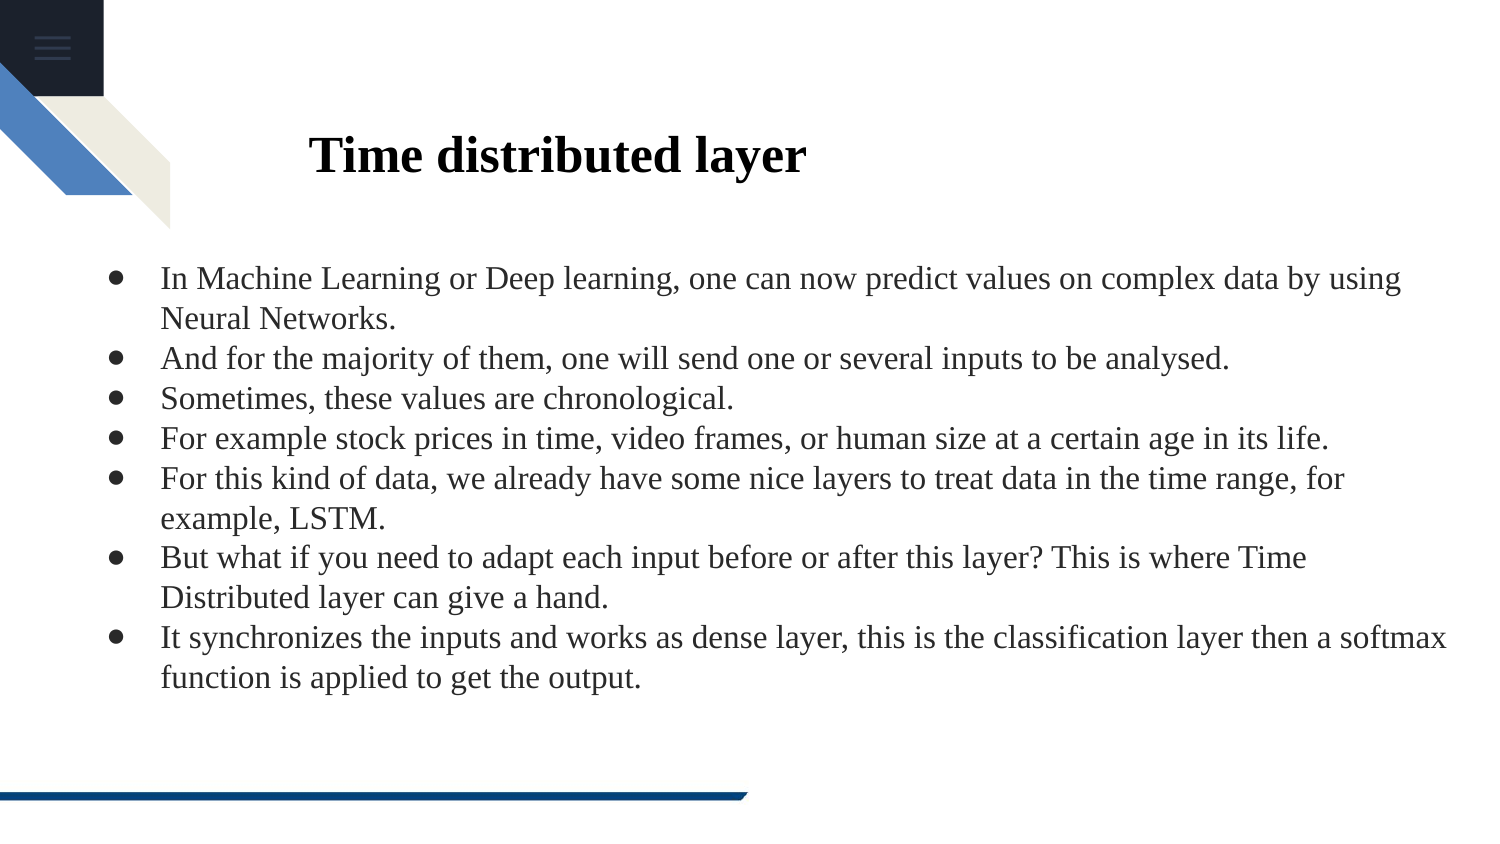

Time distributed layer
In Machine Learning or Deep learning, one can now predict values on complex data by using Neural Networks.
And for the majority of them, one will send one or several inputs to be analysed.
Sometimes, these values are chronological.
For example stock prices in time, video frames, or human size at a certain age in its life.
For this kind of data, we already have some nice layers to treat data in the time range, for example, LSTM.
But what if you need to adapt each input before or after this layer? This is where Time Distributed layer can give a hand.
It synchronizes the inputs and works as dense layer, this is the classification layer then a softmax function is applied to get the output.